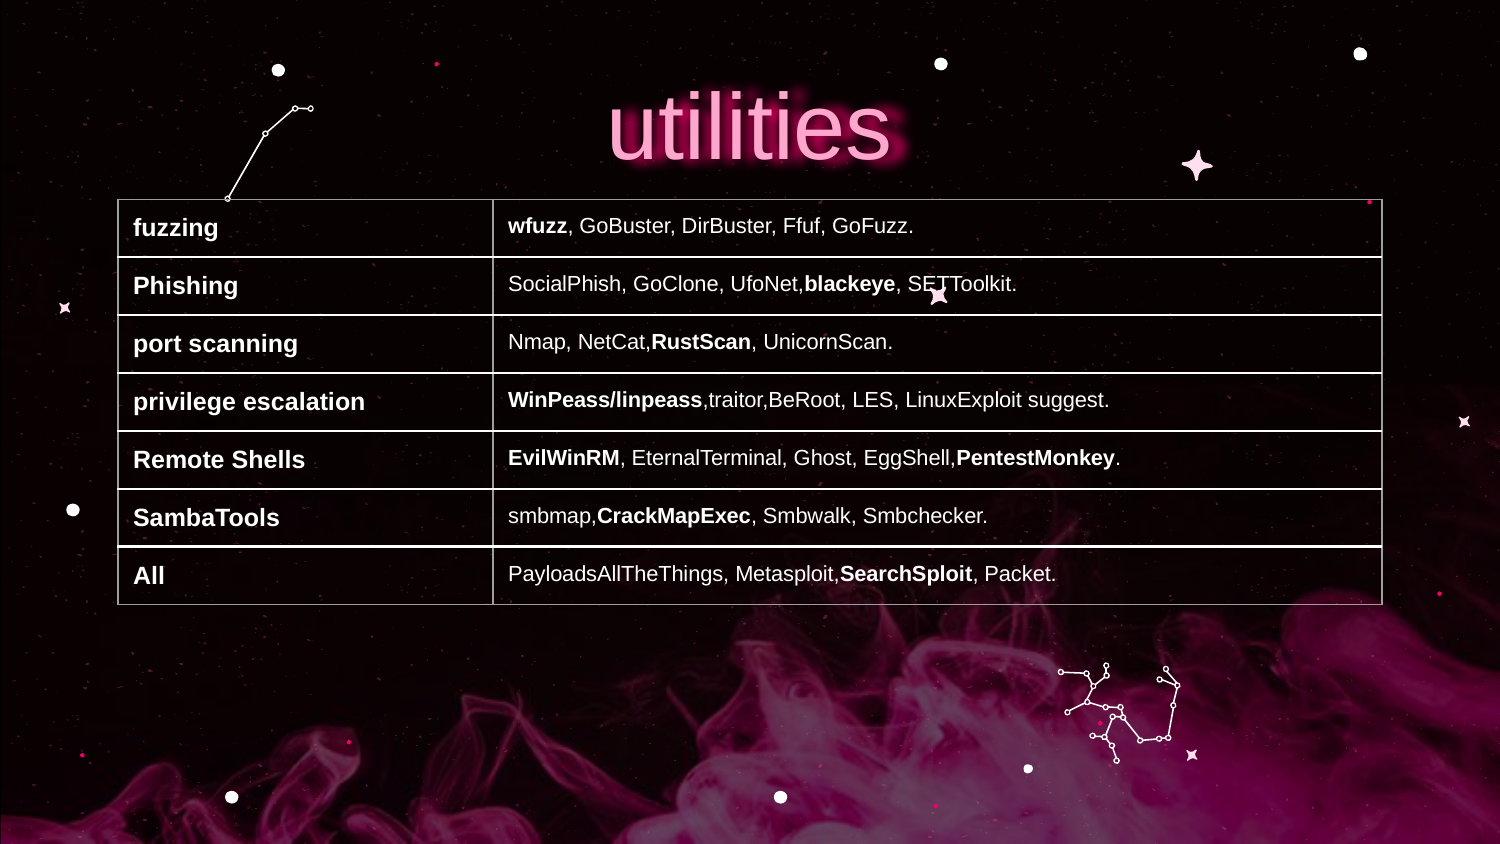

# utilities

| fuzzing | wfuzz, GoBuster, DirBuster, Ffuf, GoFuzz. |
| --- | --- |
| Phishing | SocialPhish, GoClone, UfoNet,blackeye, SETToolkit. |
| port scanning | Nmap, NetCat,RustScan, UnicornScan. |
| privilege escalation | WinPeass/linpeass,traitor,BeRoot, LES, LinuxExploit suggest. |
| Remote Shells | EvilWinRM, EternalTerminal, Ghost, EggShell,PentestMonkey. |
| SambaTools | smbmap,CrackMapExec, Smbwalk, Smbchecker. |
| All | PayloadsAllTheThings, Metasploit,SearchSploit, Packet. |